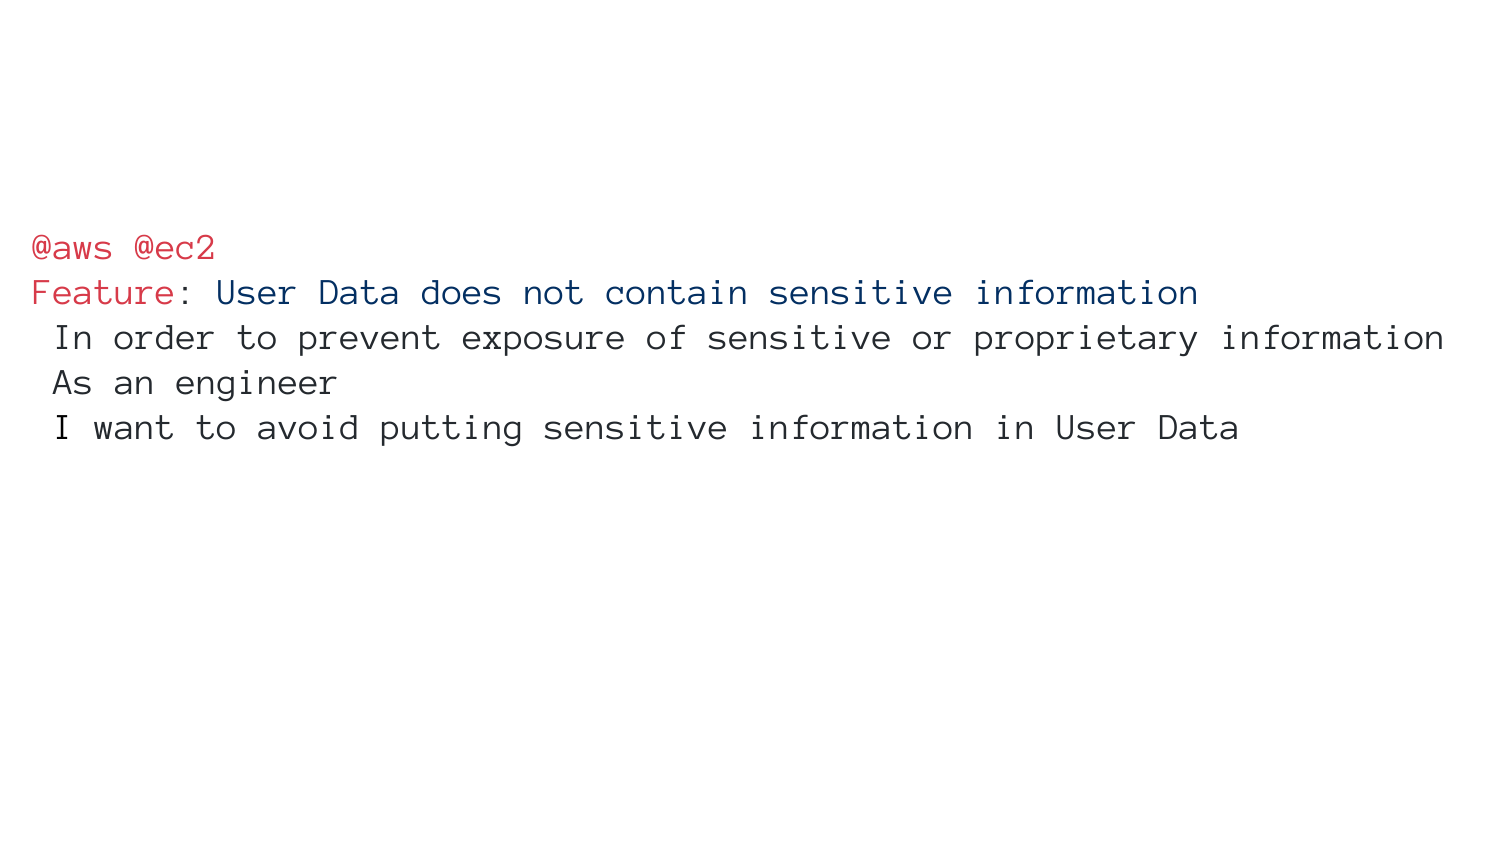

@aws @ec2
Feature: User Data does not contain sensitive information
 In order to prevent exposure of sensitive or proprietary information
 As an engineer
 I want to avoid putting sensitive information in User Data